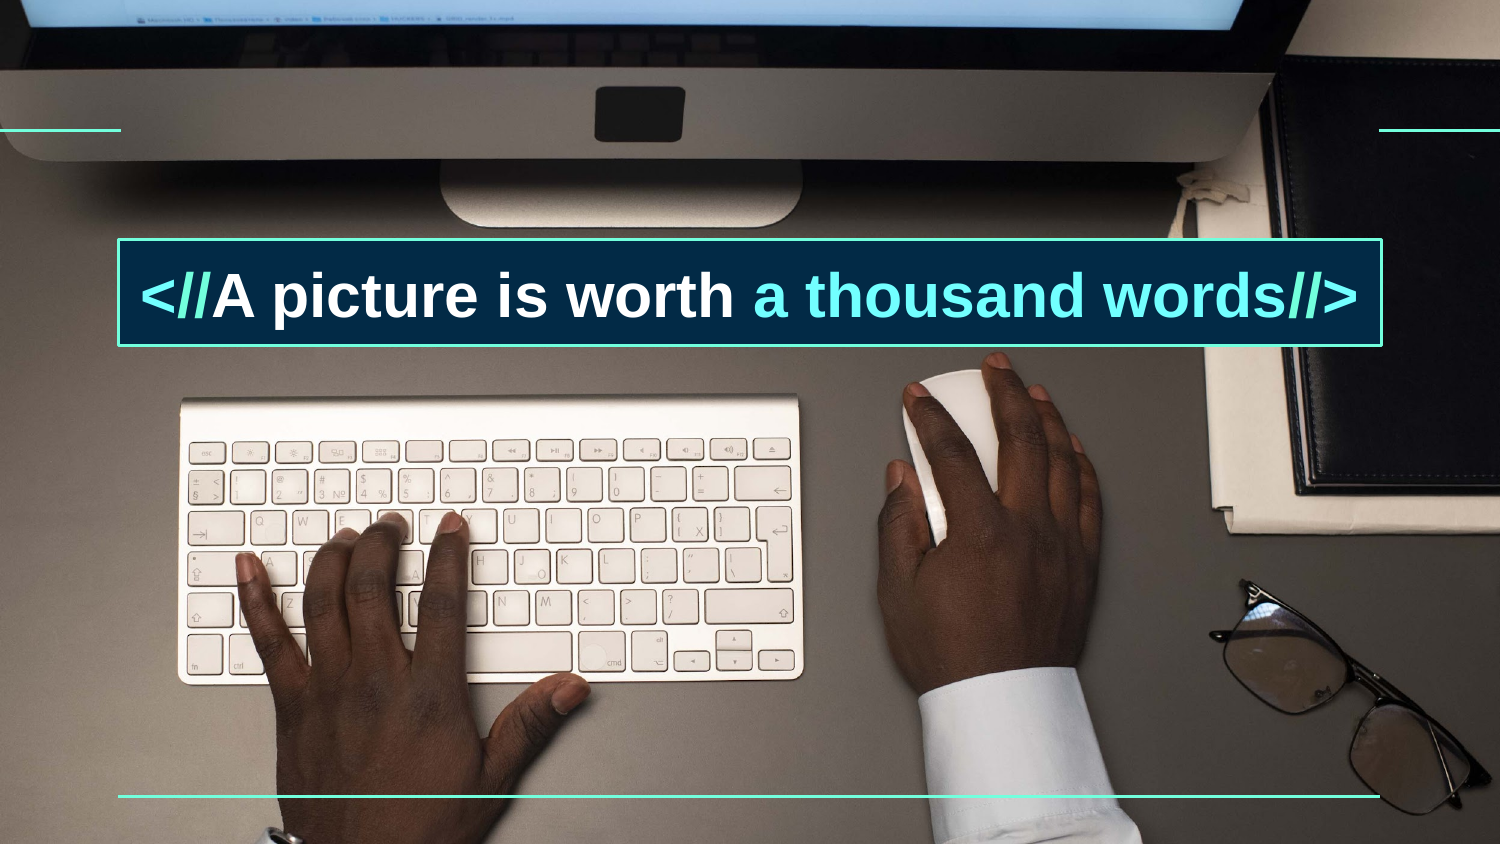

<//A picture is worth a thousand words//>